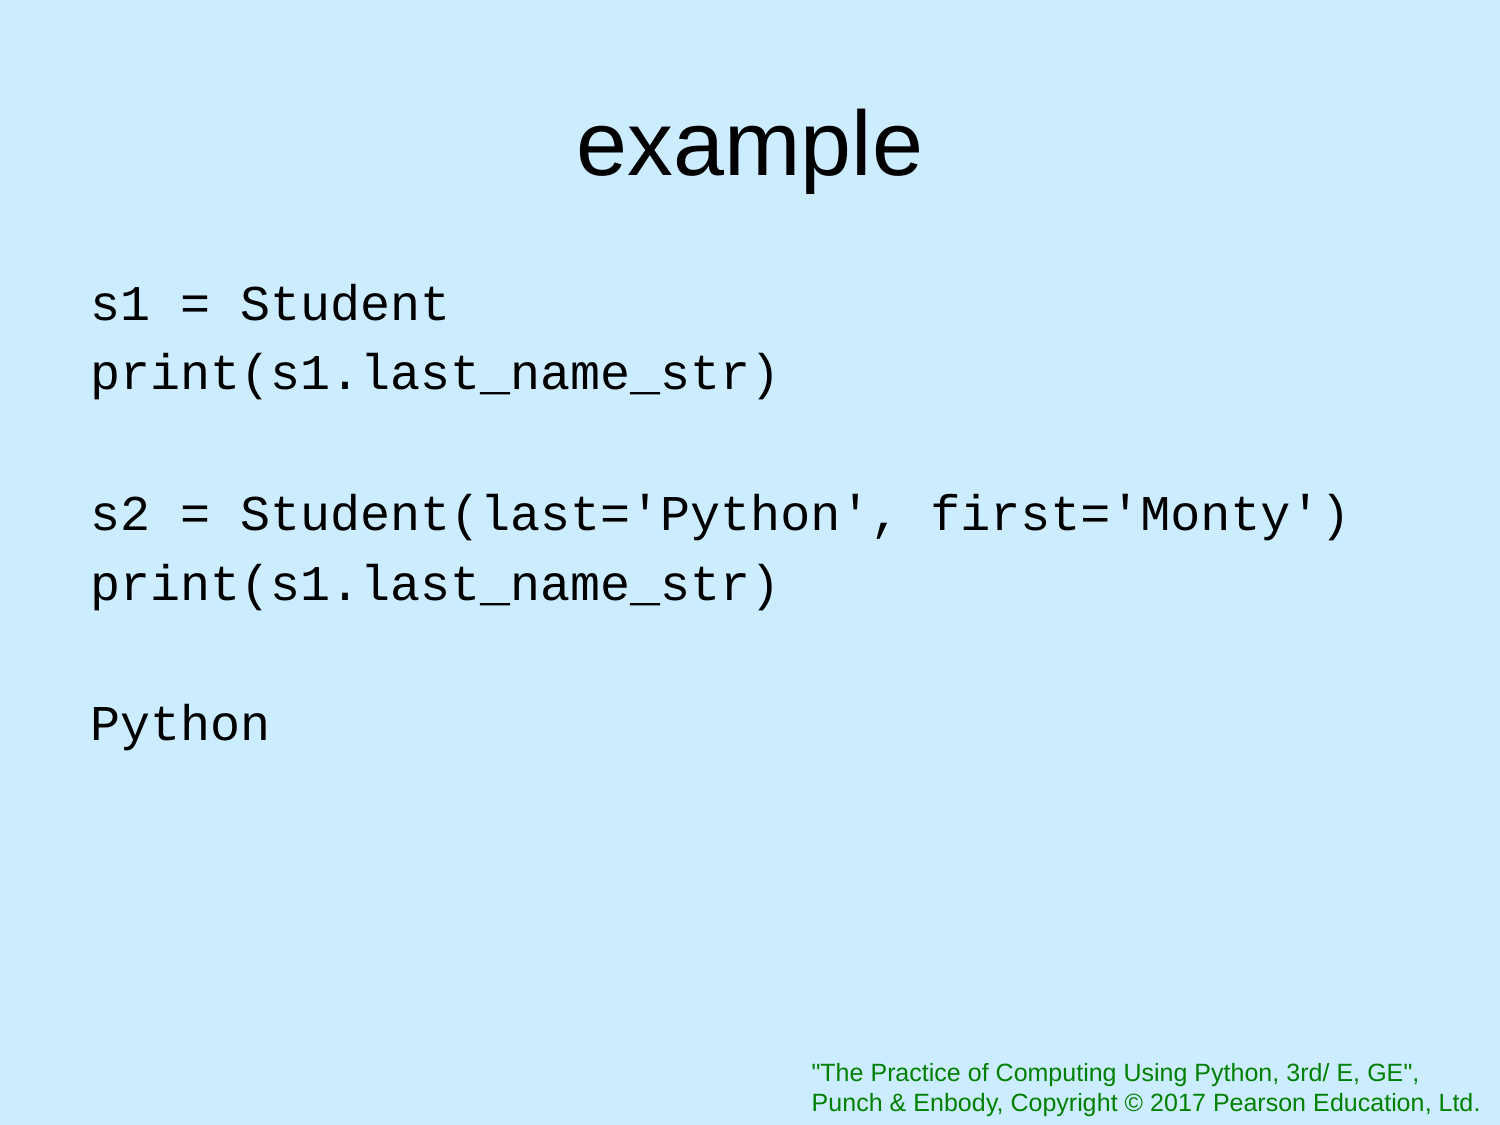

# example
s1 = Student
print(s1.last_name_str)

s2 = Student(last='Python', first='Monty')
print(s1.last_name_str)

Python